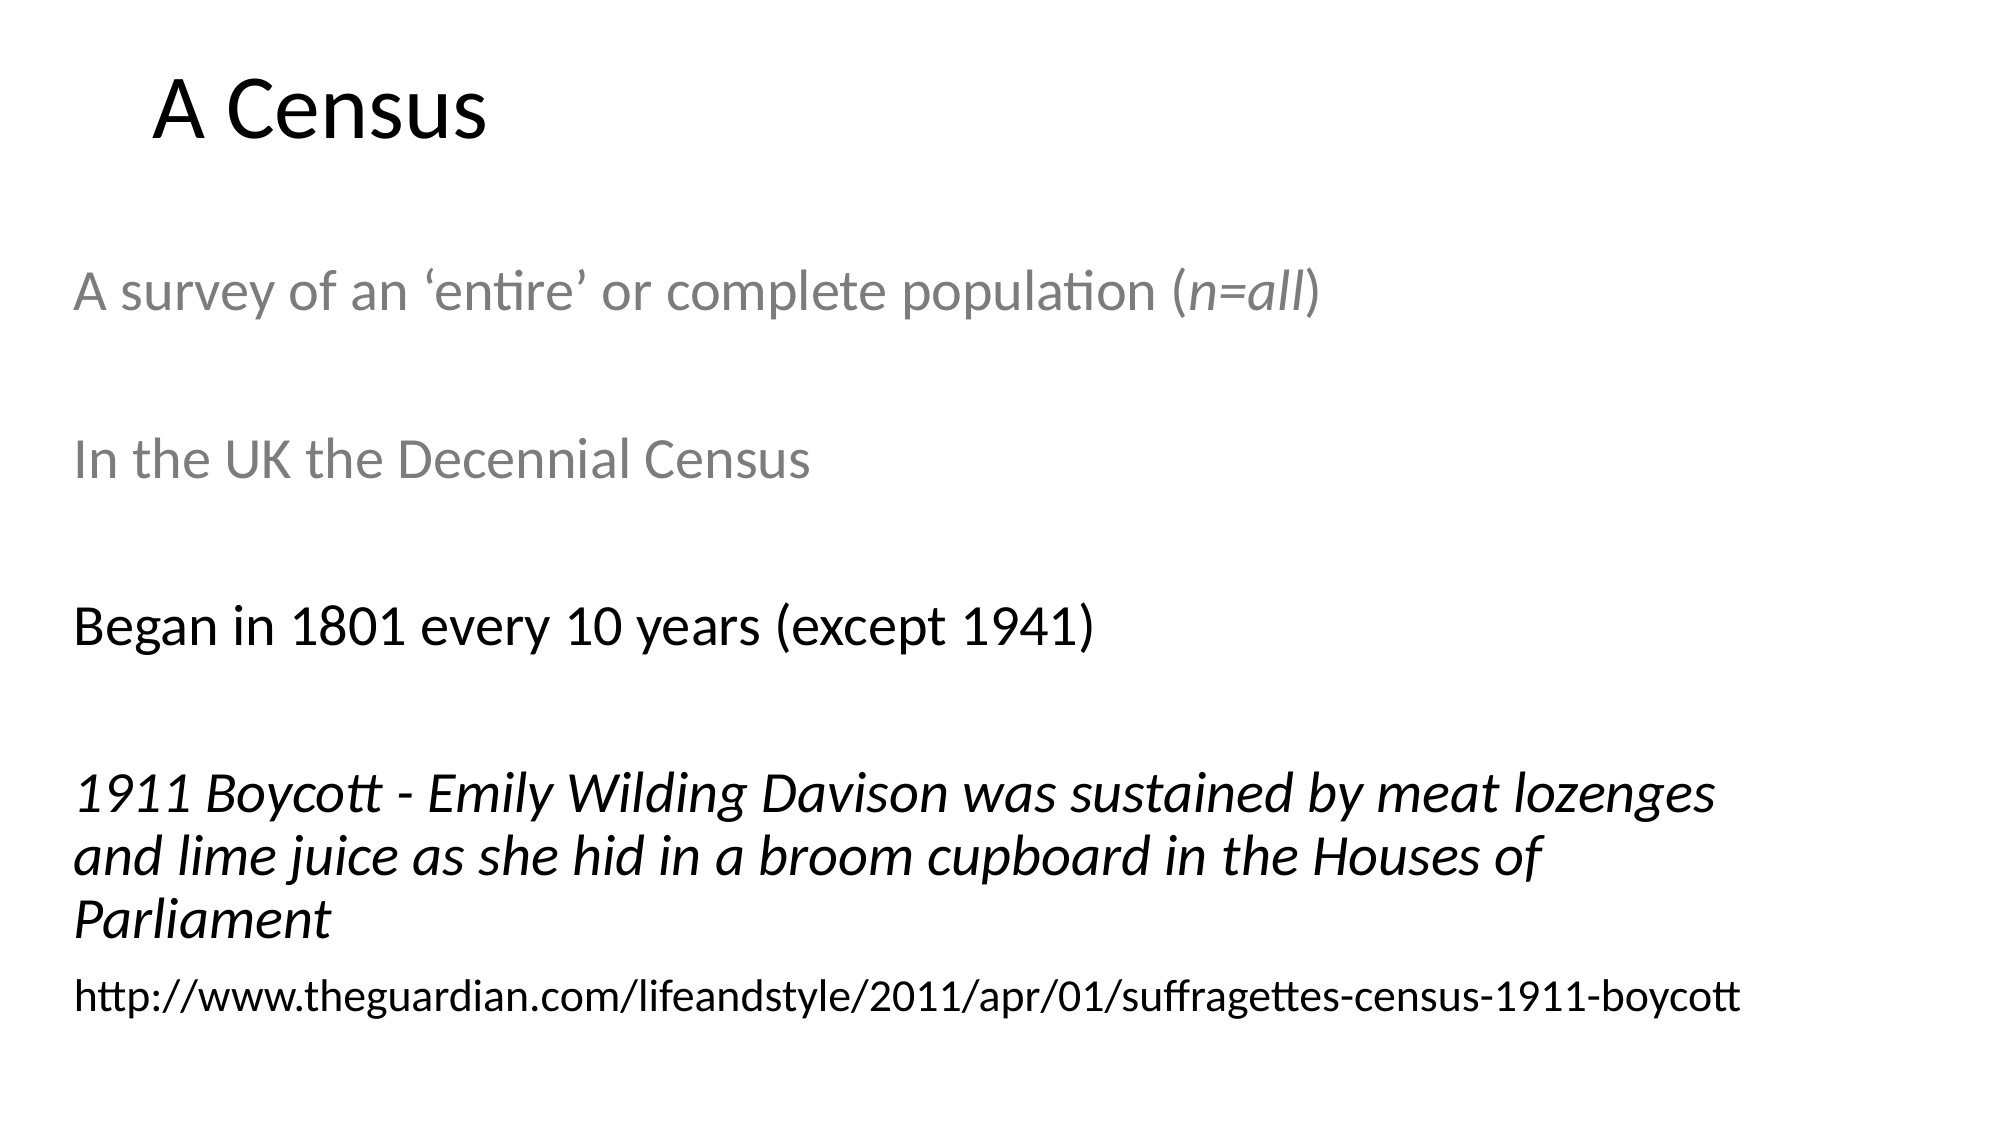

# A Census
A survey of an ‘entire’ or complete population (n=all)

In the UK the Decennial Census

Began in 1801 every 10 years (except 1941)

1911 Boycott - Emily Wilding Davison was sustained by meat lozenges and lime juice as she hid in a broom cupboard in the Houses of Parliament
http://www.theguardian.com/lifeandstyle/2011/apr/01/suffragettes-census-1911-boycott